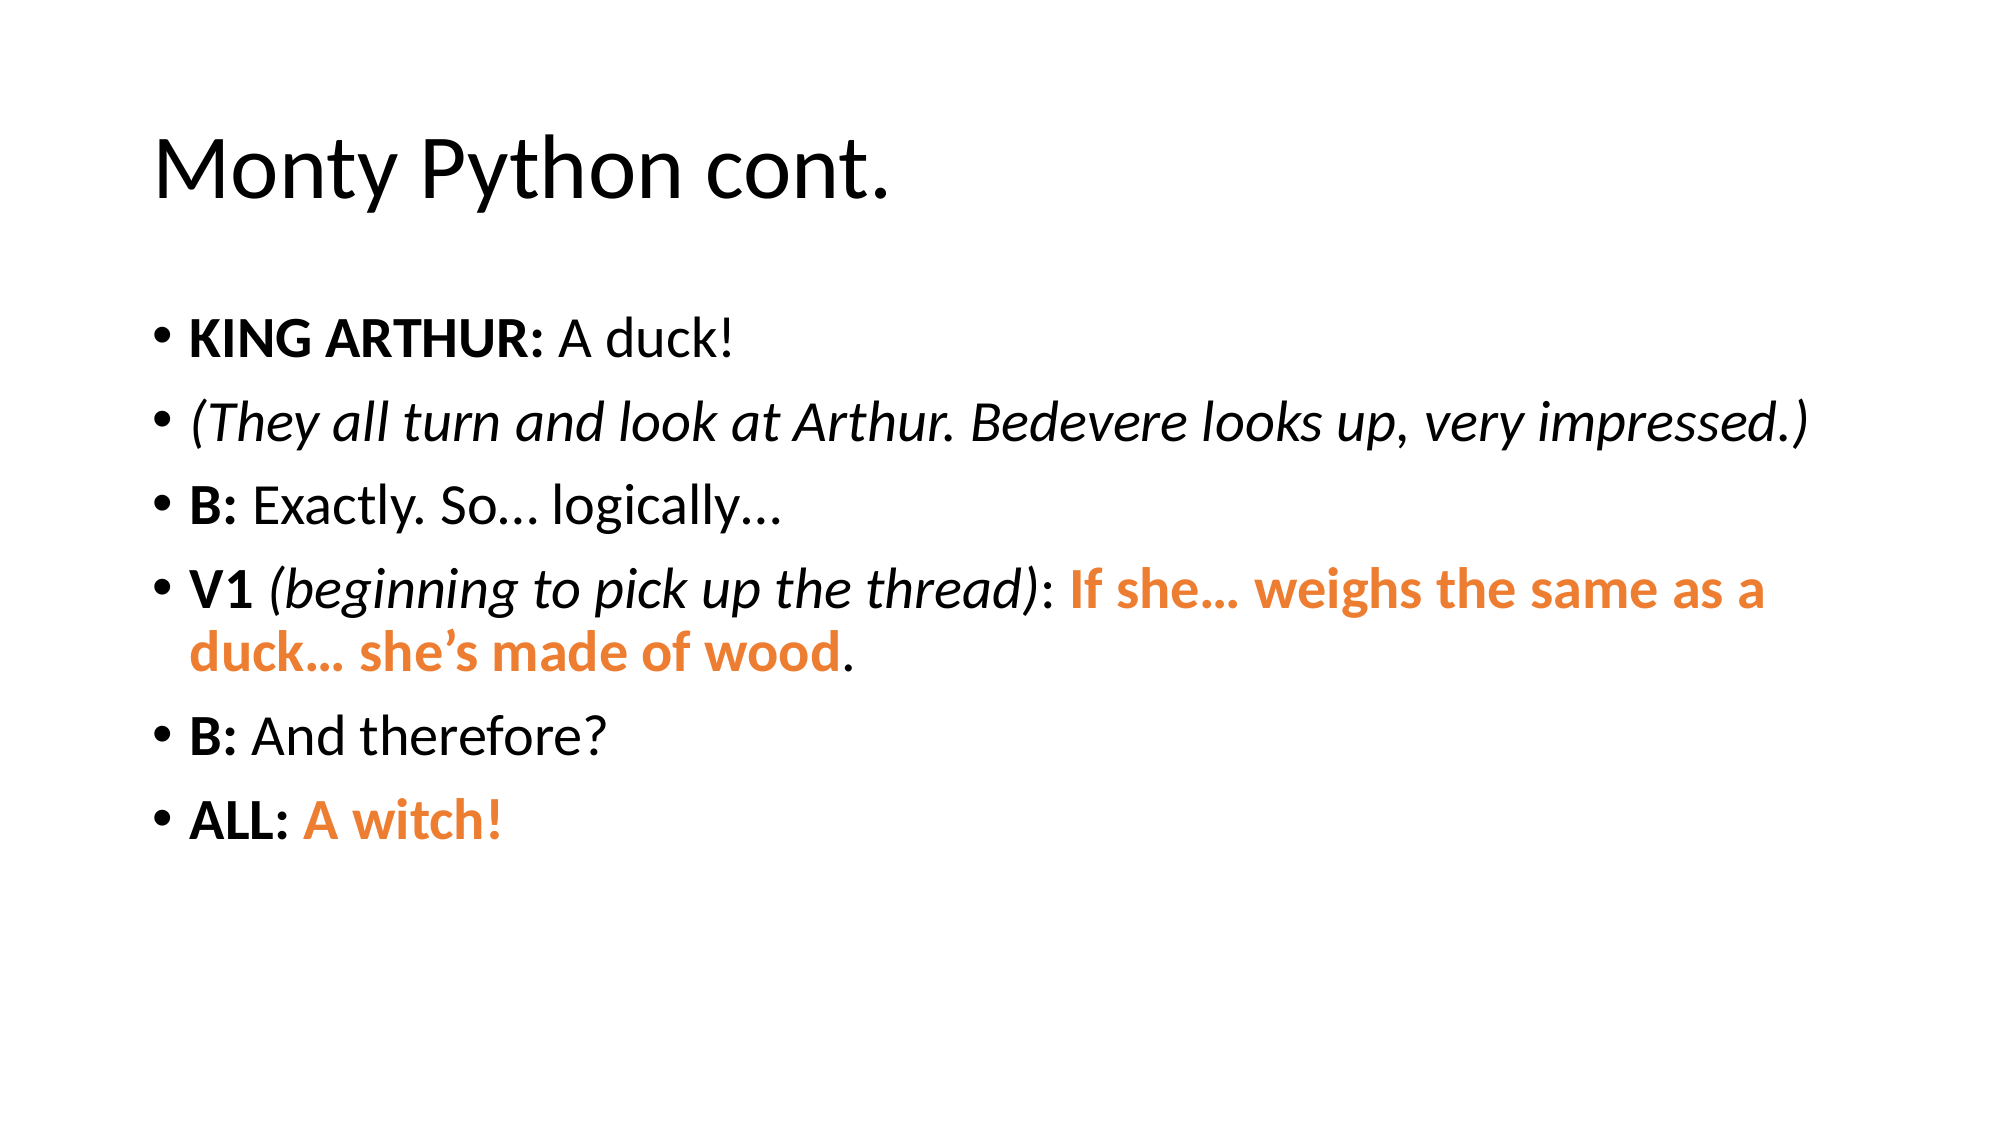

# Monty Python cont.
KING ARTHUR: A duck!
(They all turn and look at Arthur. Bedevere looks up, very impressed.)
B: Exactly. So… logically…
V1 (beginning to pick up the thread): If she… weighs the same as a duck… she’s made of wood.
B: And therefore?
ALL: A witch!